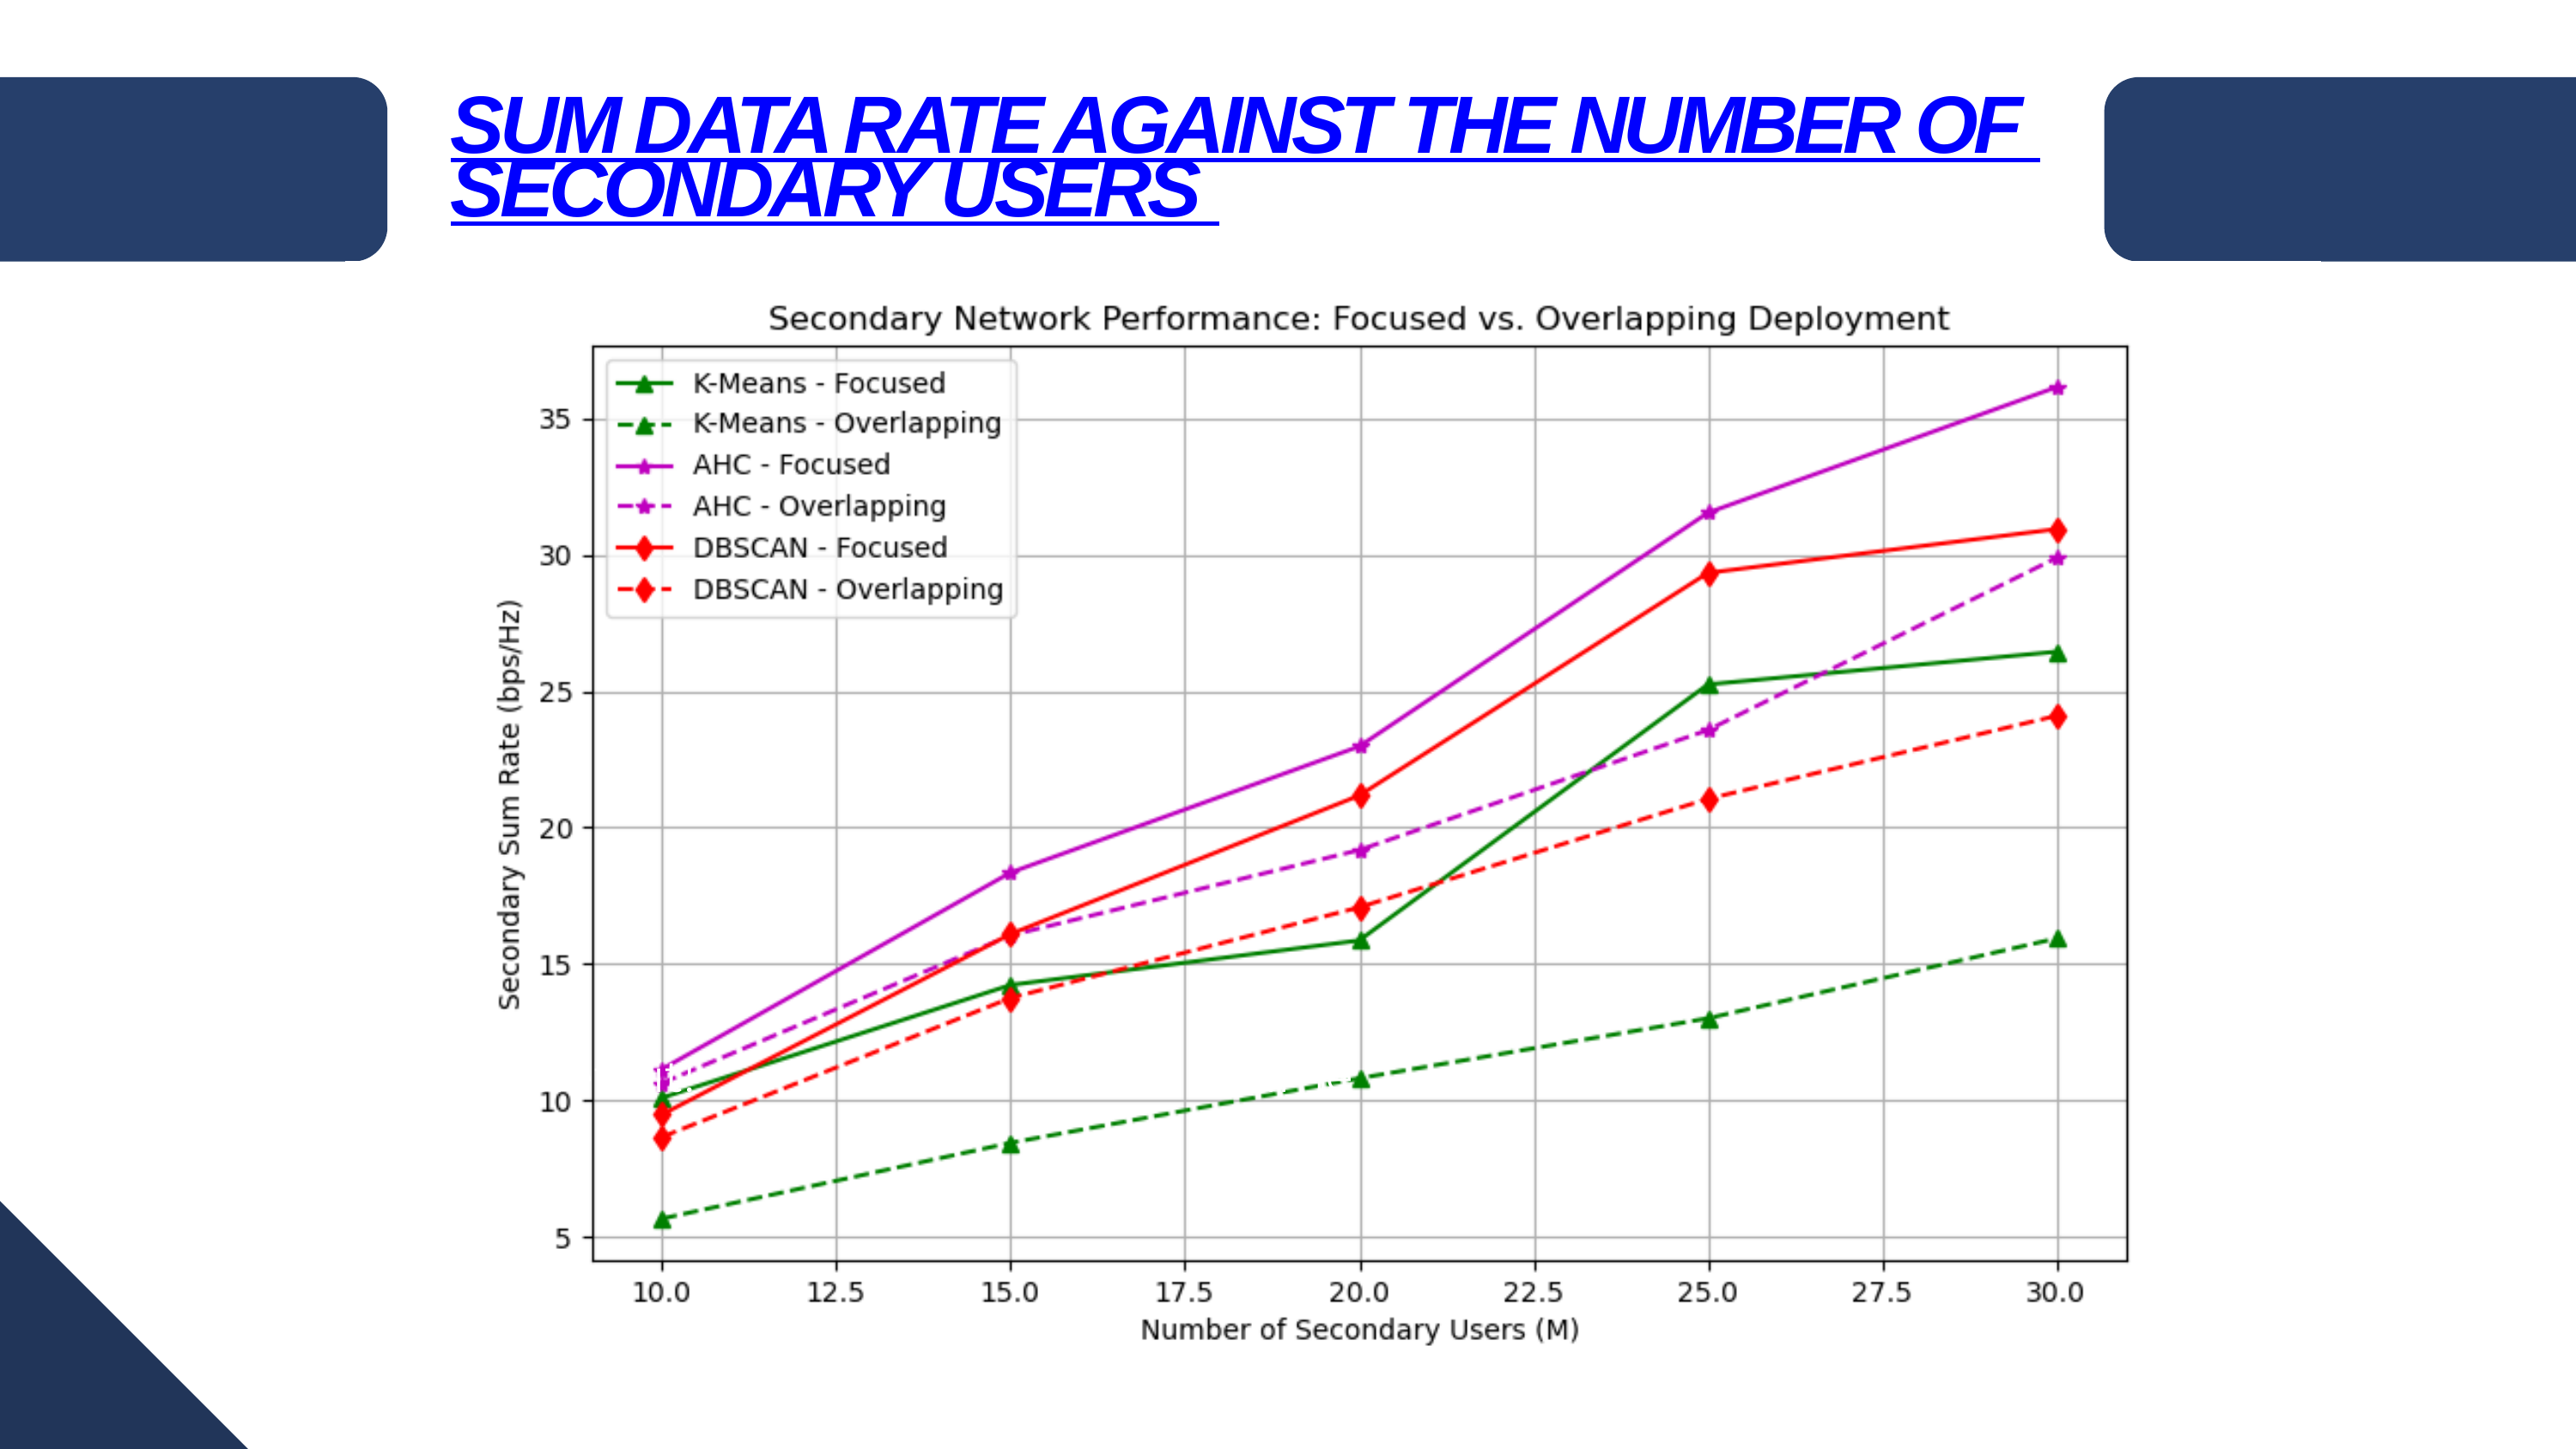

SUM DATA RATE AGAINST THE NUMBER OF SECONDARY USERS

Keep it or delete it!
Same